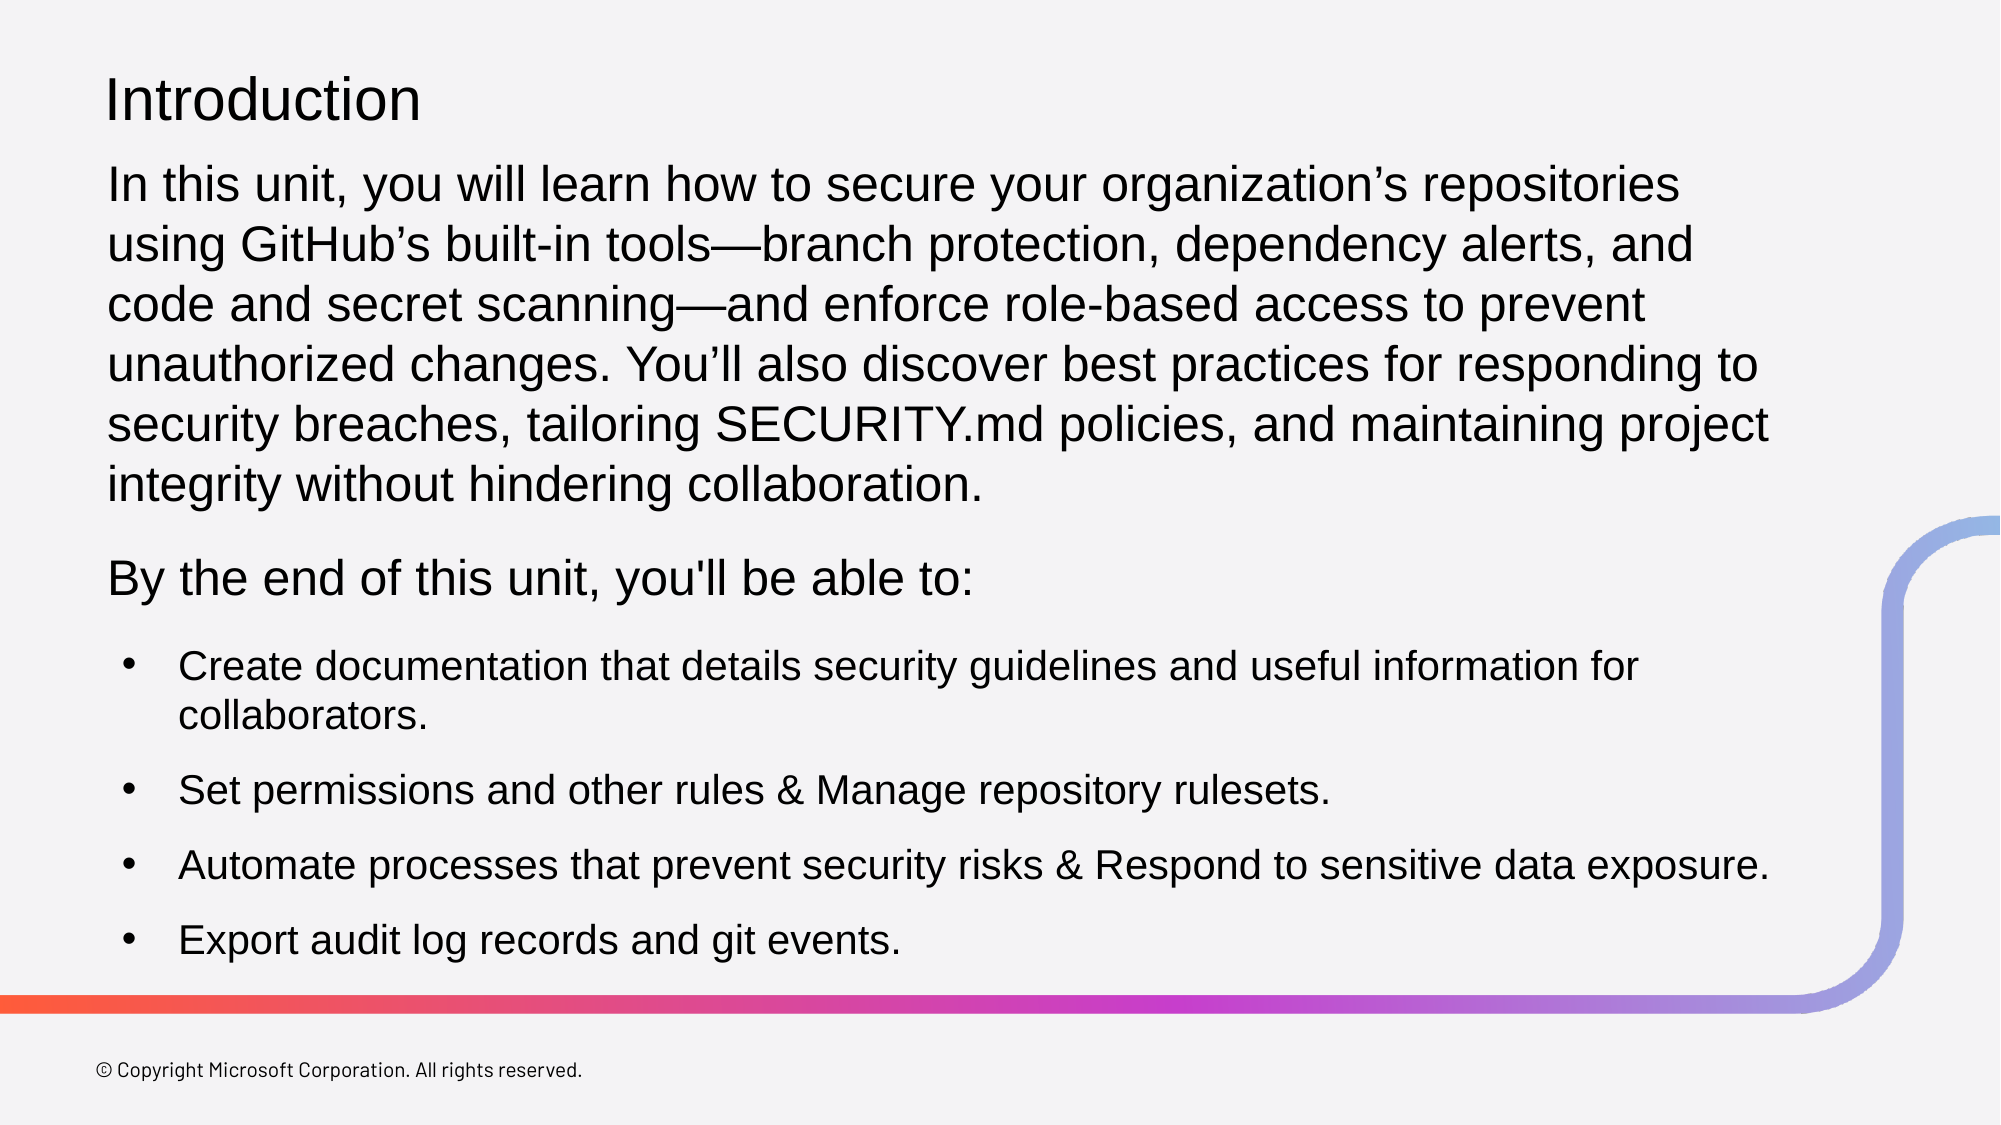

# Introduction
In this unit, you will learn how to secure your organization’s repositories using GitHub’s built‑in tools—branch protection, dependency alerts, and code and secret scanning—and enforce role‑based access to prevent unauthorized changes. You’ll also discover best practices for responding to security breaches, tailoring SECURITY.md policies, and maintaining project integrity without hindering collaboration.
By the end of this unit, you'll be able to:

Create documentation that details security guidelines and useful information for collaborators.
Set permissions and other rules & Manage repository rulesets.
Automate processes that prevent security risks & Respond to sensitive data exposure.
Export audit log records and git events.
© Copyright Microsoft Corporation. All rights reserved.